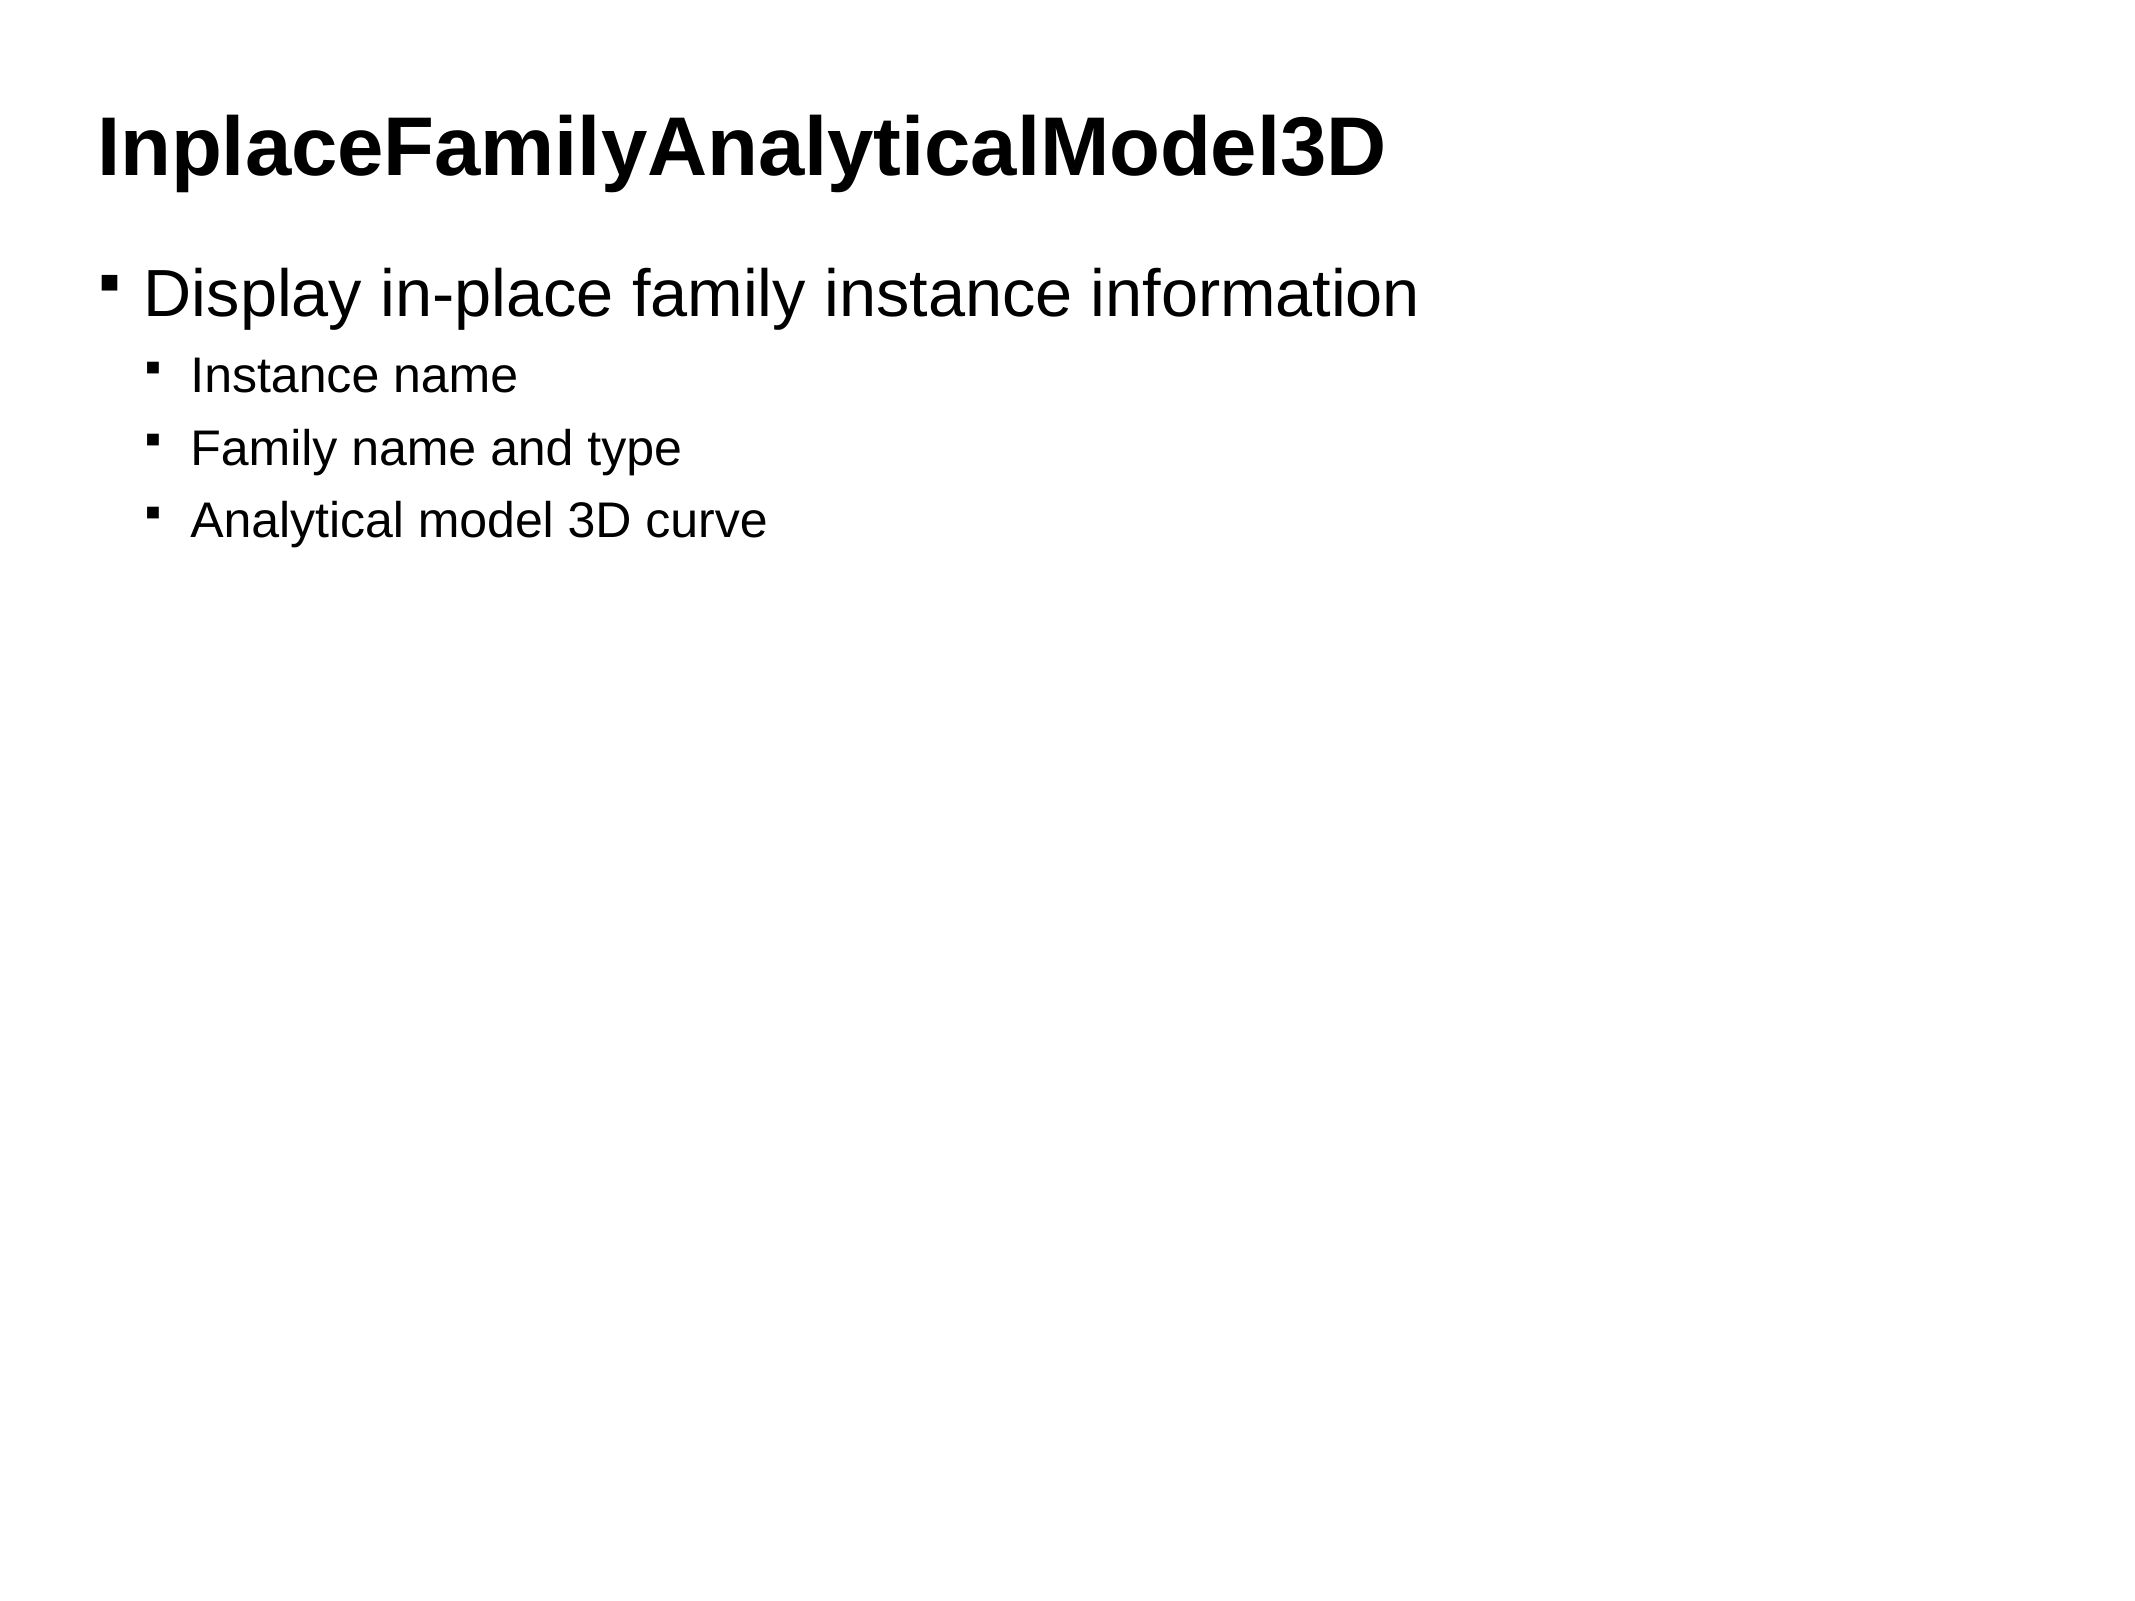

# InplaceFamilyAnalyticalModel3D
Display in-place family instance information
Instance name
Family name and type
Analytical model 3D curve